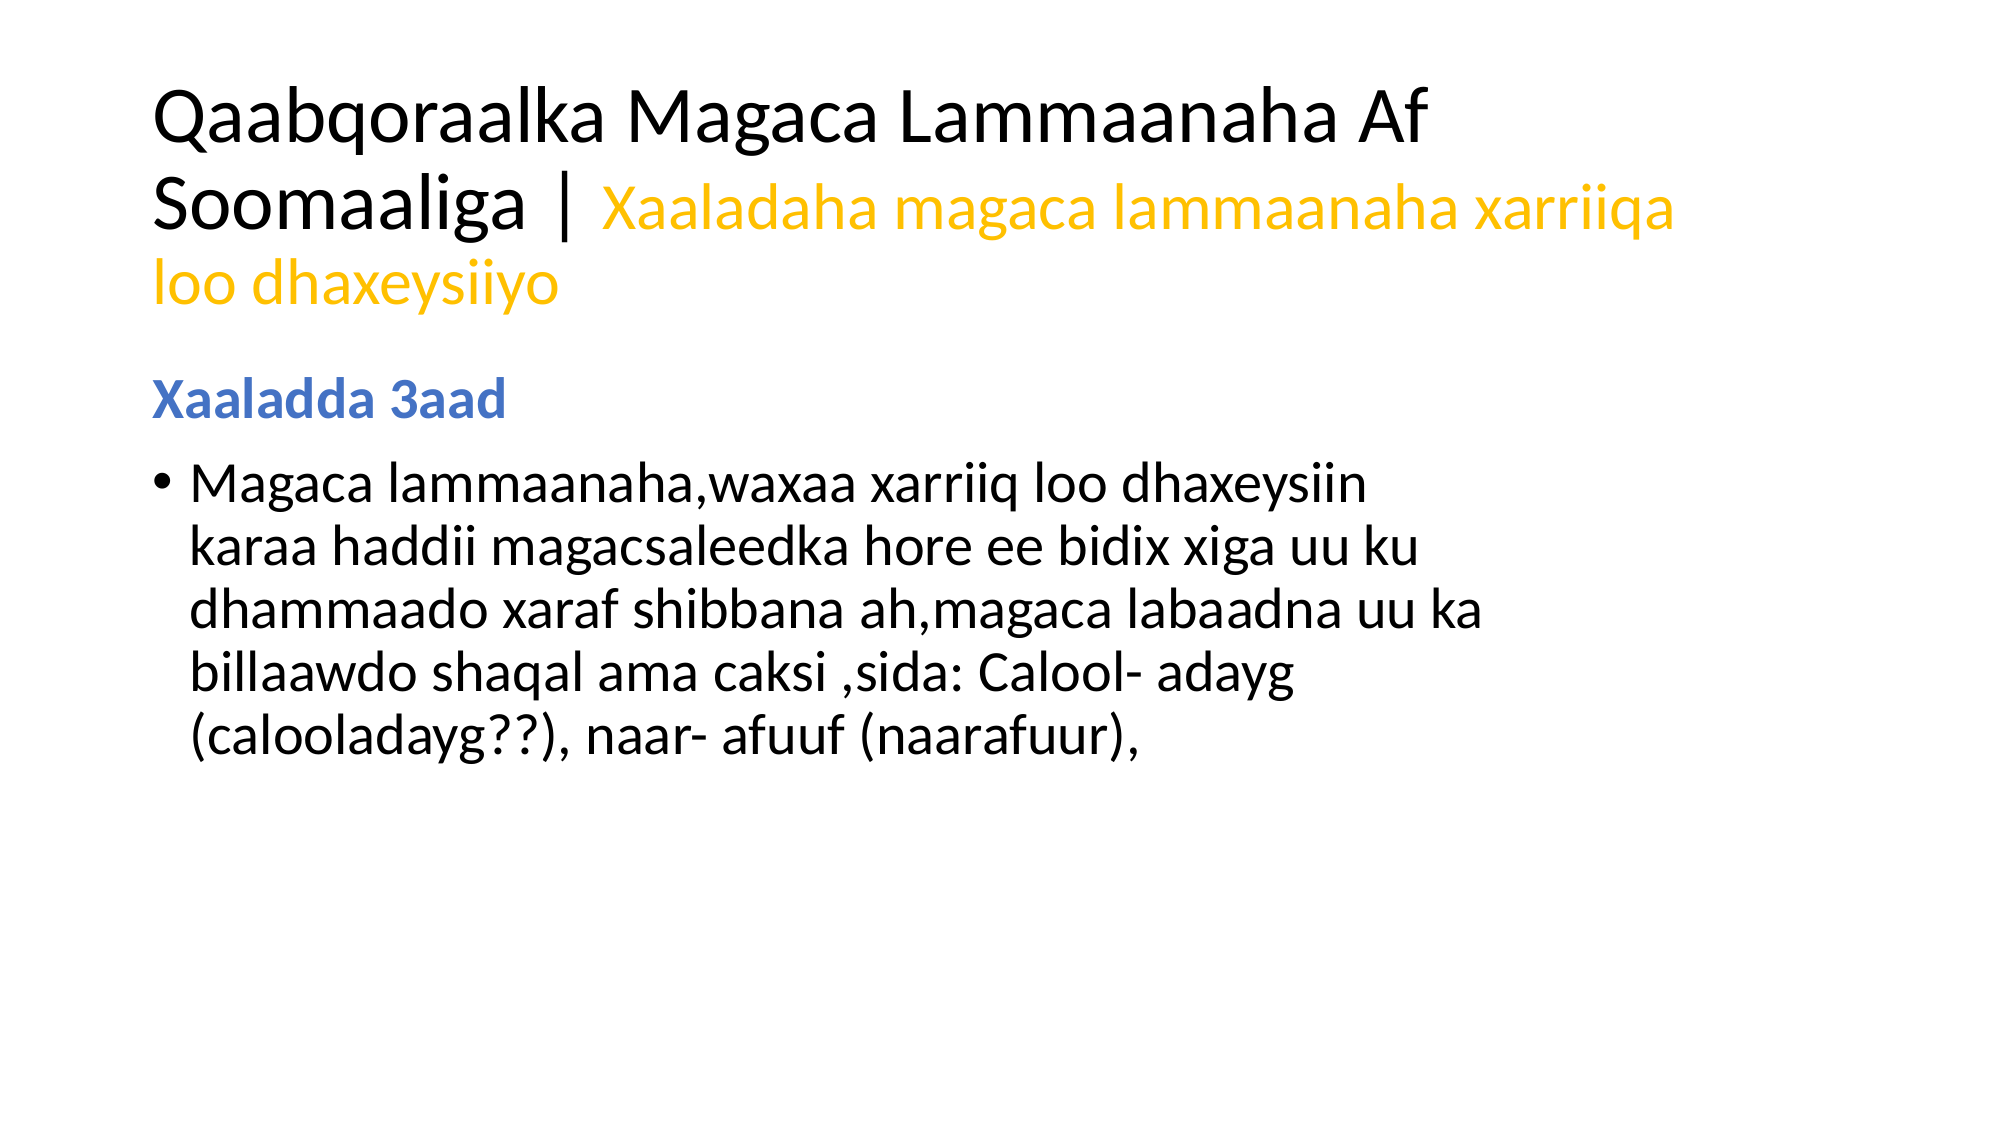

# Qaabqoraalka Magaca Lammaanaha Af Soomaaliga | Xaaladaha magaca lammaanaha xarriiqa loo dhaxeysiiyo
Xaaladda 3aad
Magaca lammaanaha,waxaa xarriiq loo dhaxeysiin karaa haddii magacsaleedka hore ee bidix xiga uu ku dhammaado xaraf shibbana ah,magaca labaadna uu ka billaawdo shaqal ama caksi ,sida: Calool- adayg (calooladayg??), naar- afuuf (naarafuur),